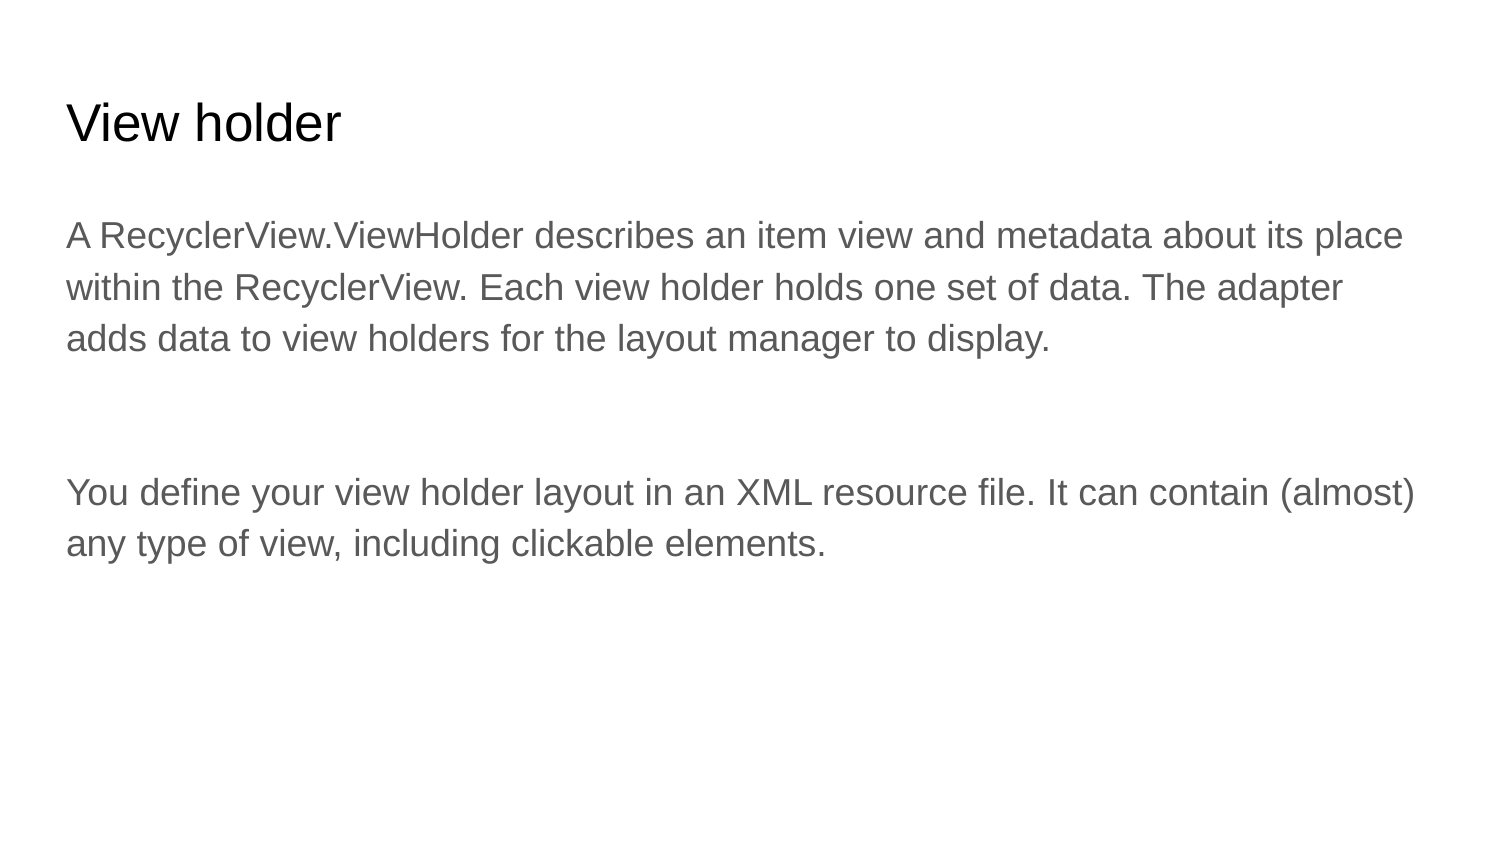

# View holder
A RecyclerView.ViewHolder describes an item view and metadata about its place within the RecyclerView. Each view holder holds one set of data. The adapter adds data to view holders for the layout manager to display.

You define your view holder layout in an XML resource file. It can contain (almost) any type of view, including clickable elements.